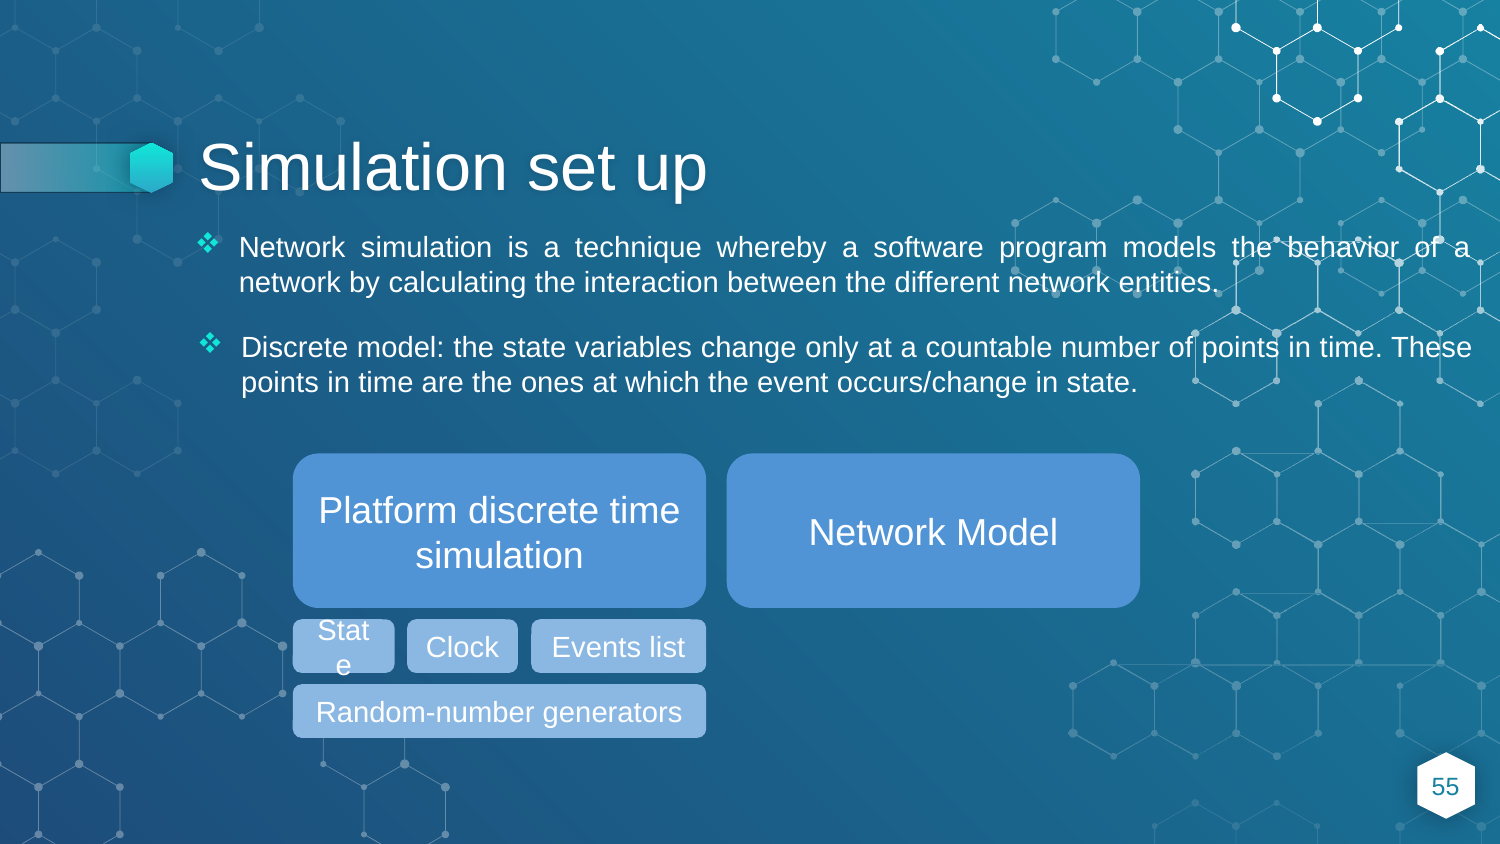

# Simulation set up
Network simulation is a technique whereby a software program models the behavior of a network by calculating the interaction between the different network entities.
Discrete model: the state variables change only at a countable number of points in time. These points in time are the ones at which the event occurs/change in state.
Platform discrete time simulation
Network Model
State
Clock
Events list
Random-number generators
55